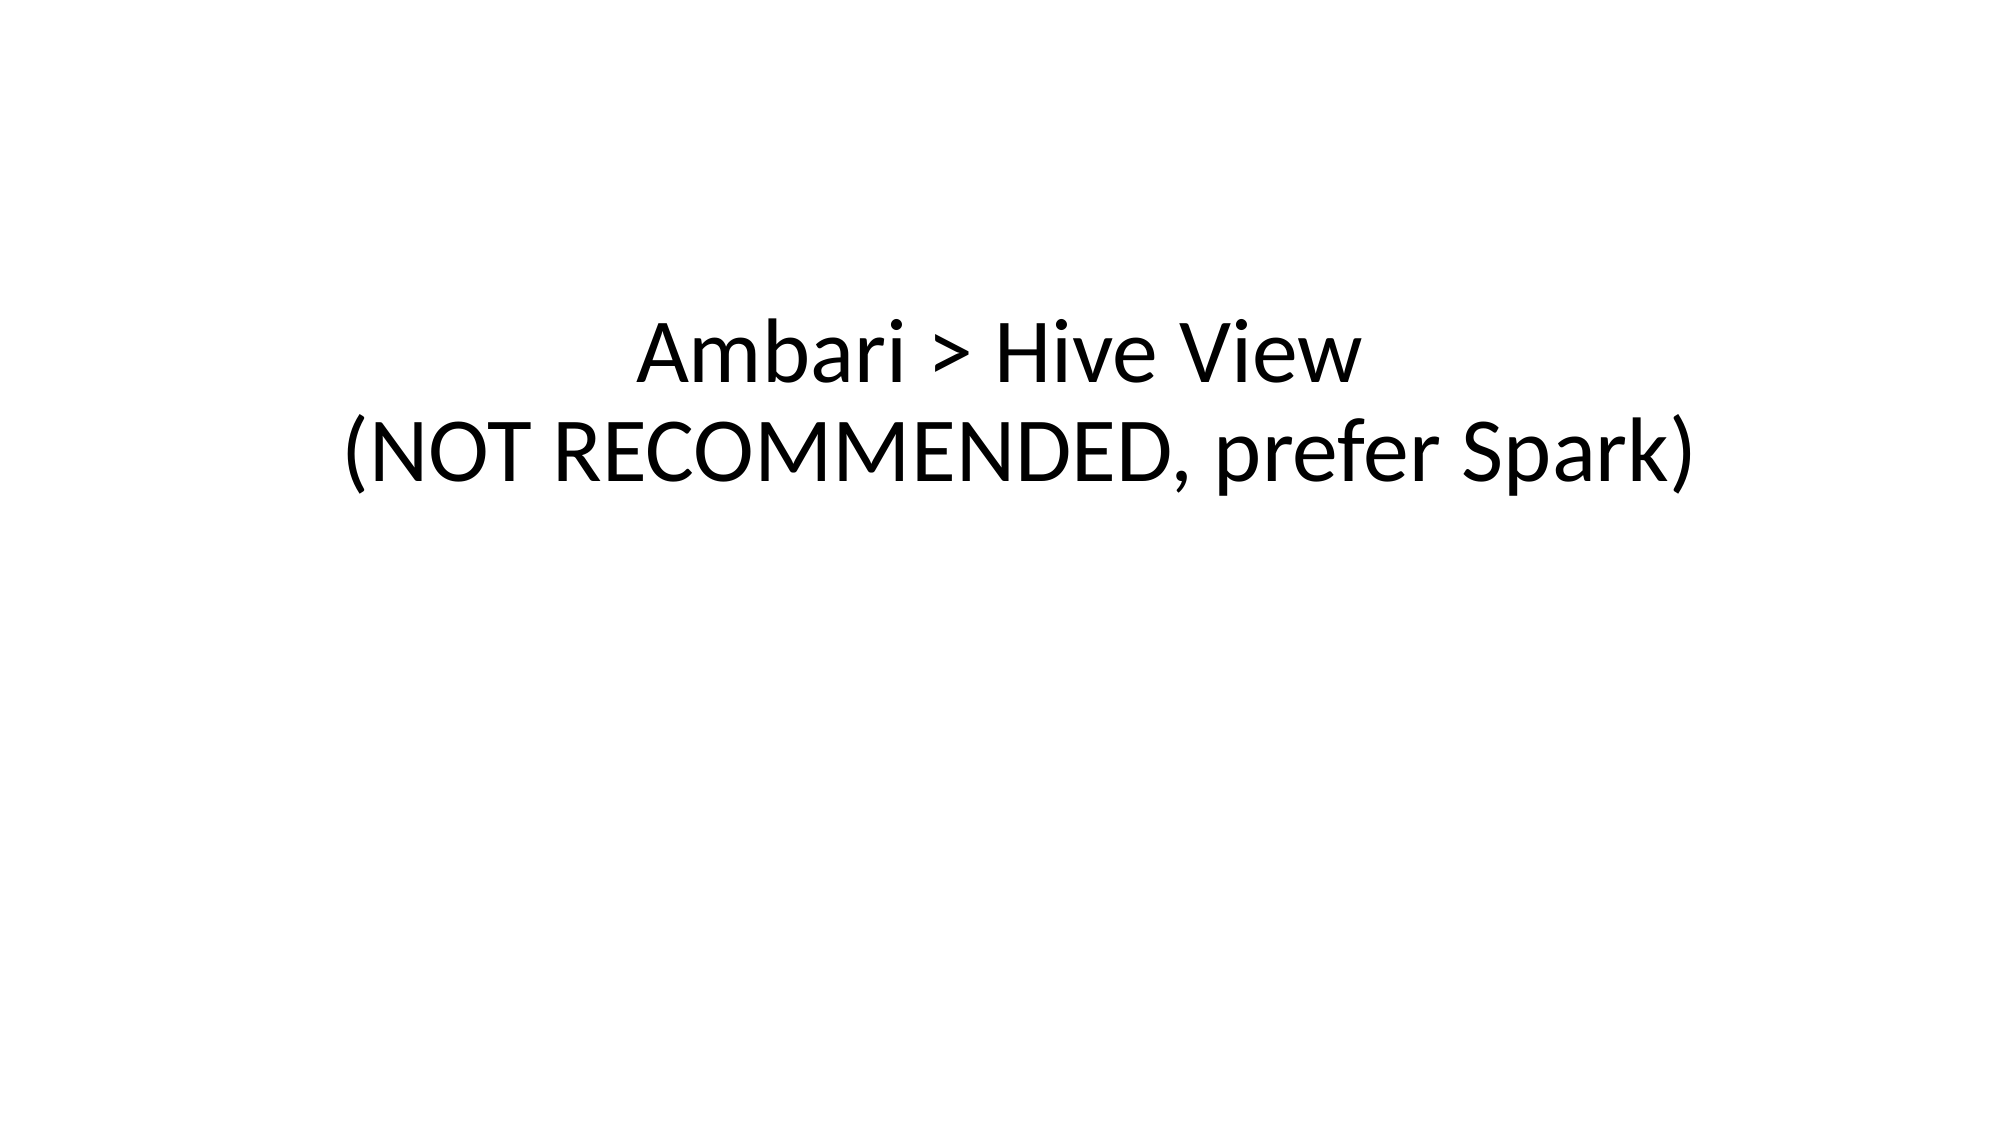

# Ambari > Hive View (NOT RECOMMENDED, prefer Spark)